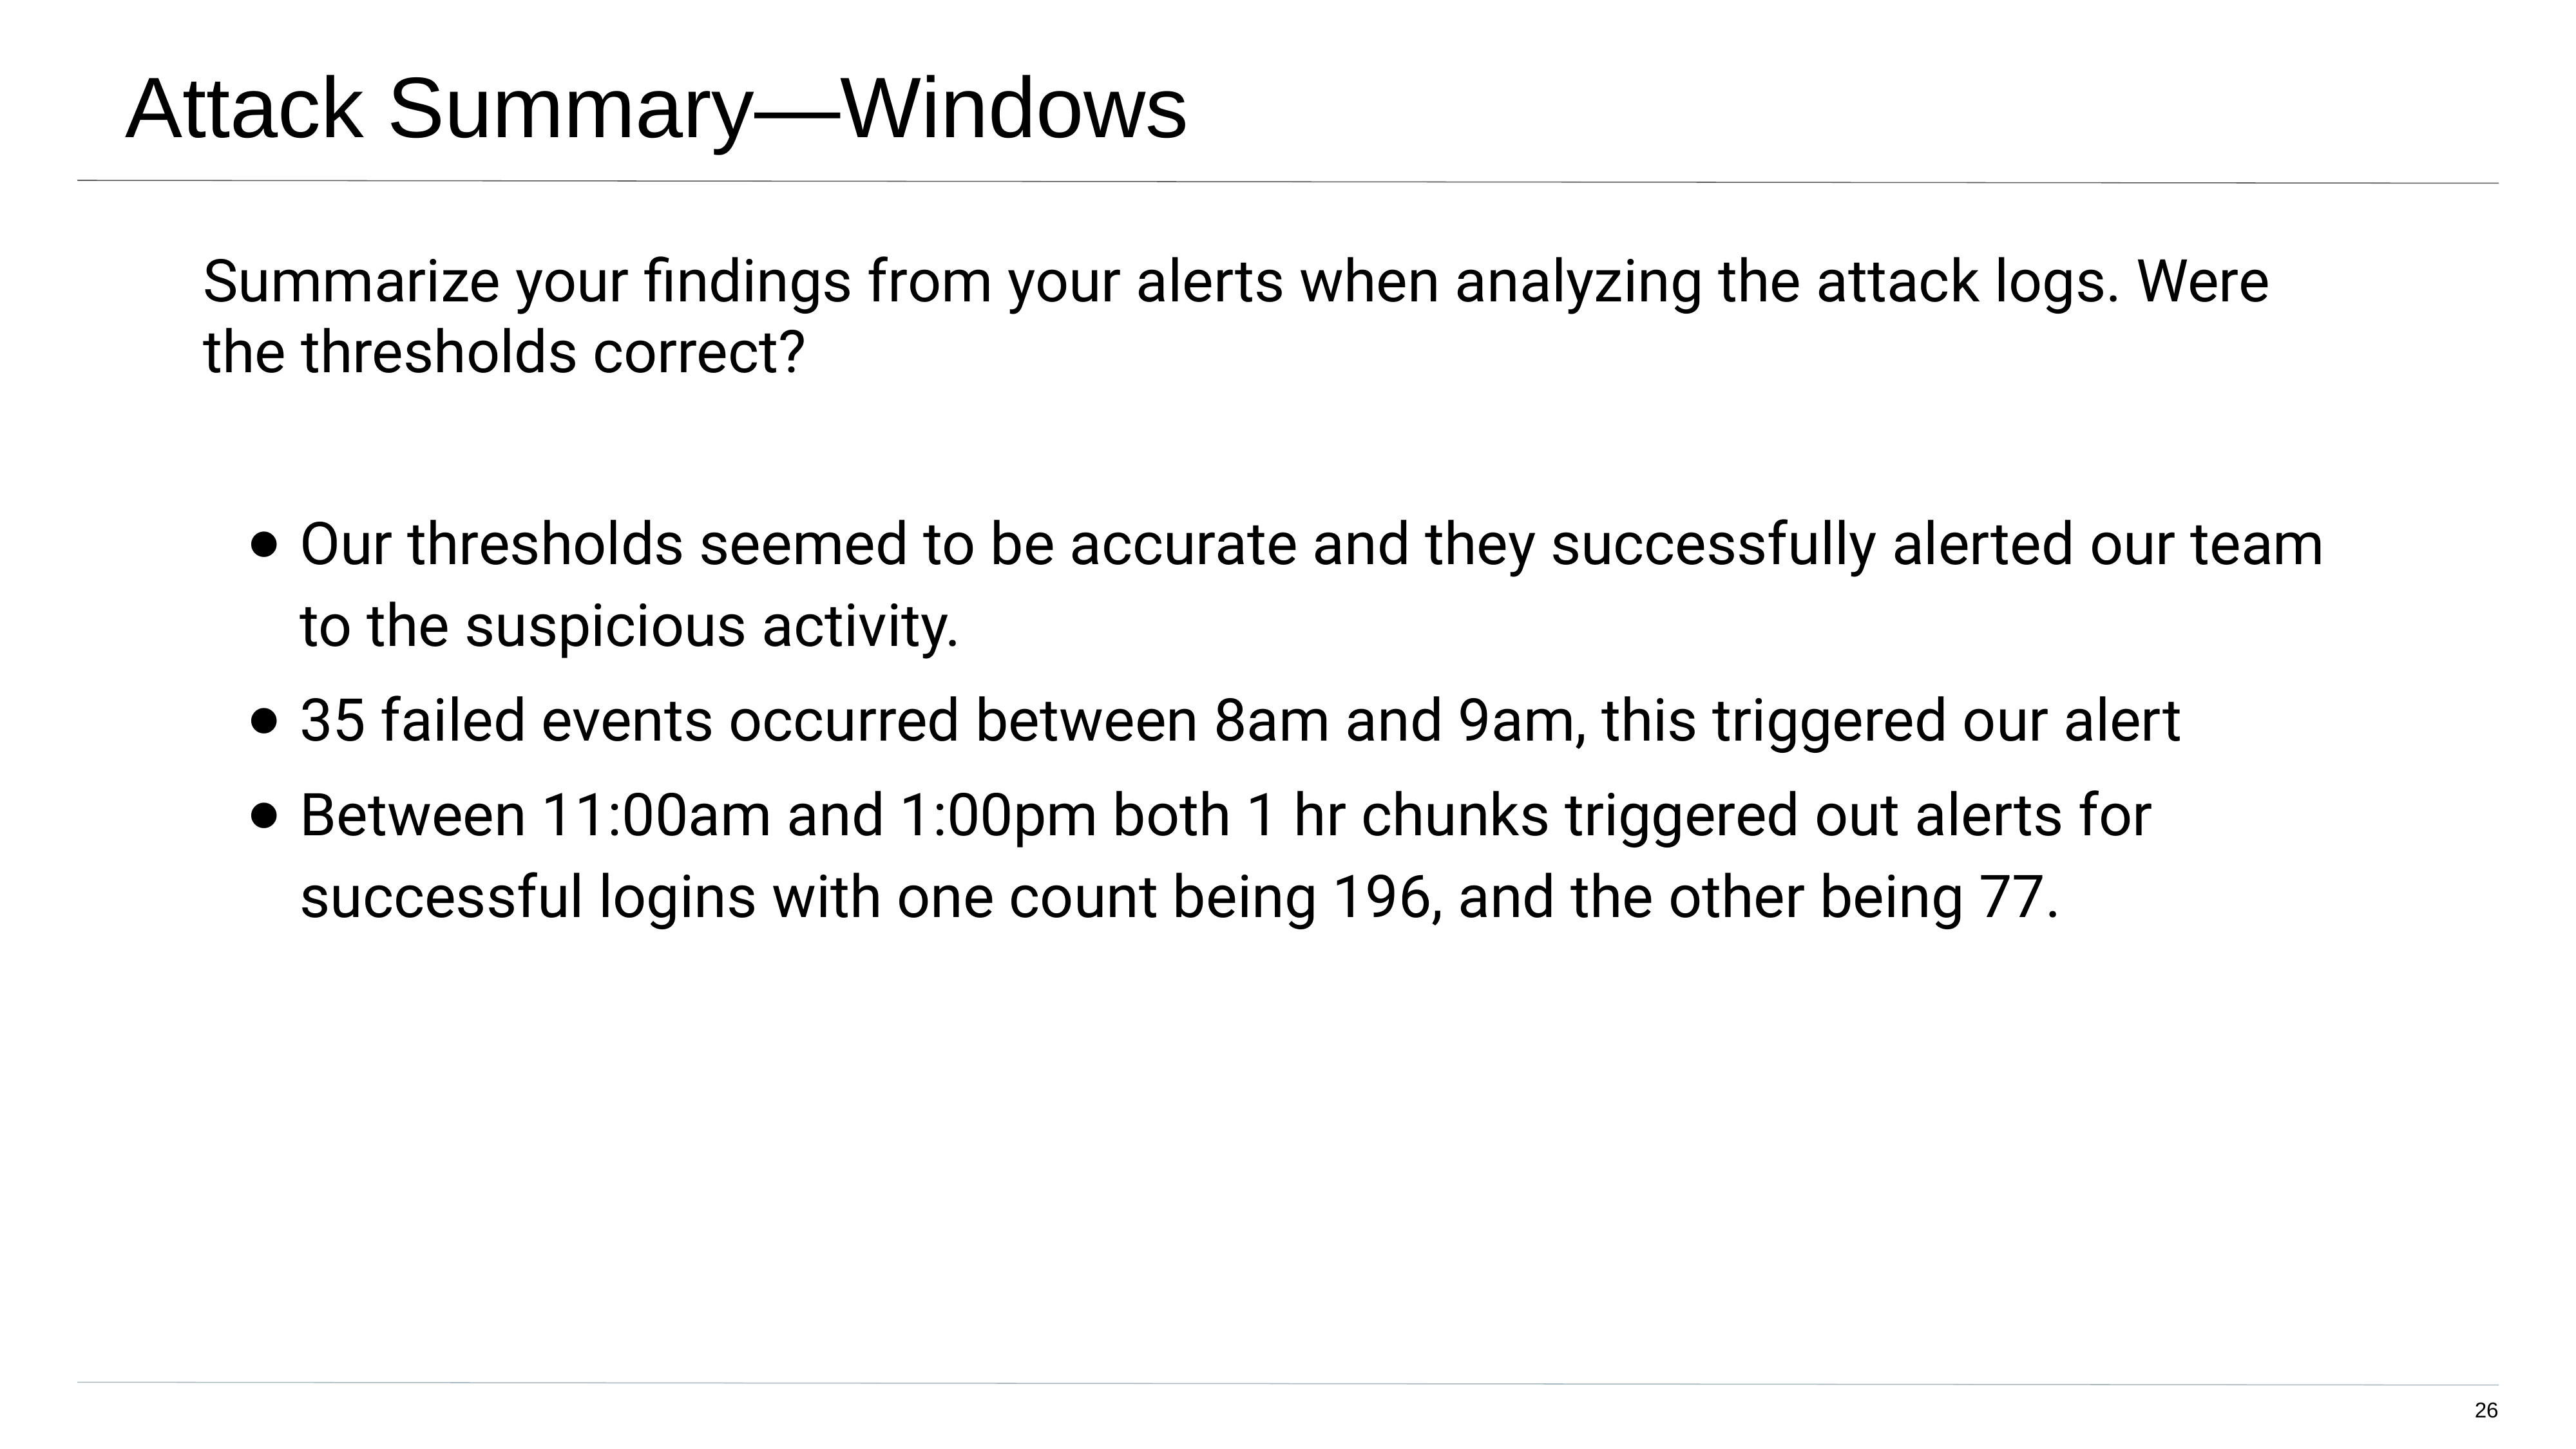

# Attack Summary—Windows
Summarize your findings from your alerts when analyzing the attack logs. Were the thresholds correct?

Our thresholds seemed to be accurate and they successfully alerted our team to the suspicious activity.
35 failed events occurred between 8am and 9am, this triggered our alert
Between 11:00am and 1:00pm both 1 hr chunks triggered out alerts for successful logins with one count being 196, and the other being 77.

26